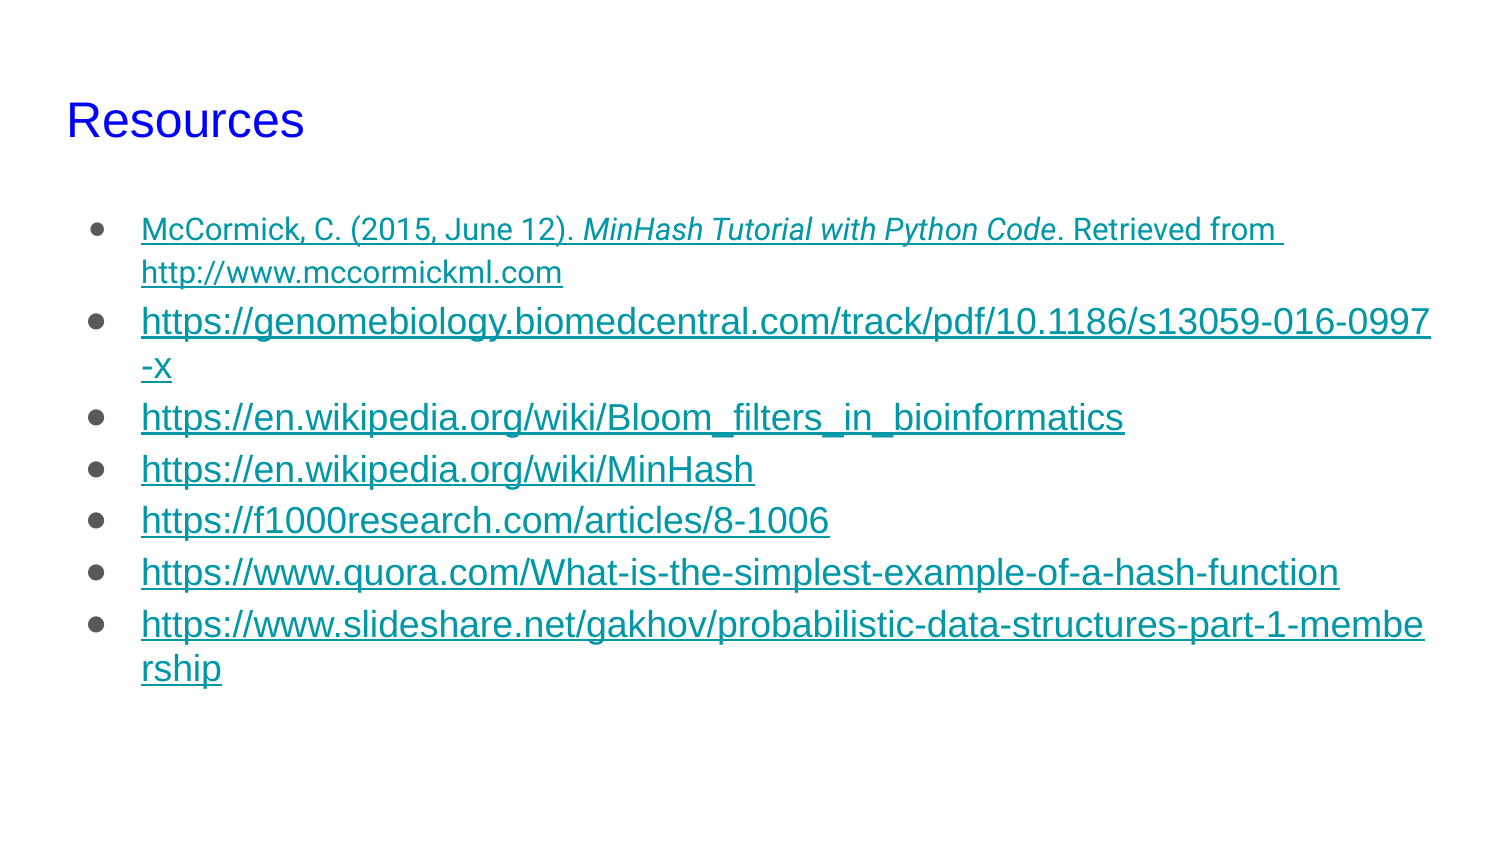

# Resources
McCormick, C. (2015, June 12). MinHash Tutorial with Python Code. Retrieved from http://www.mccormickml.com
https://genomebiology.biomedcentral.com/track/pdf/10.1186/s13059-016-0997-x
https://en.wikipedia.org/wiki/Bloom_filters_in_bioinformatics
https://en.wikipedia.org/wiki/MinHash
https://f1000research.com/articles/8-1006
https://www.quora.com/What-is-the-simplest-example-of-a-hash-function
https://www.slideshare.net/gakhov/probabilistic-data-structures-part-1-membership